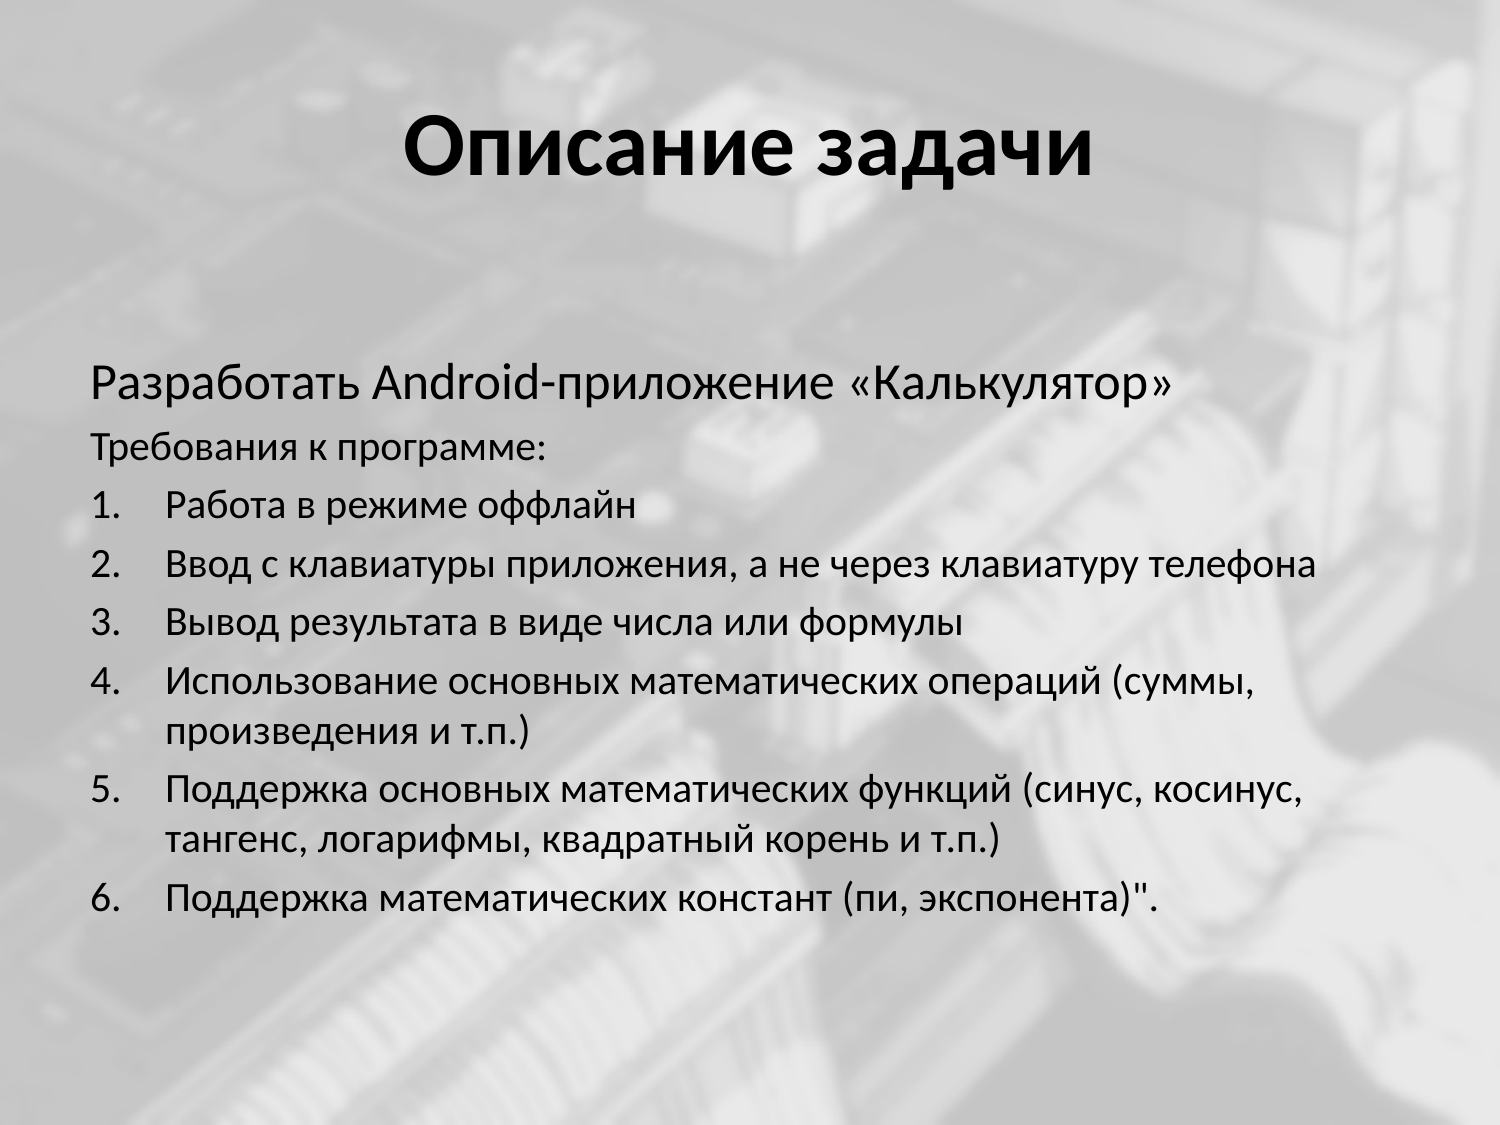

# Описание задачи
Разработать Android-приложение «Калькулятор»
Требования к программе:
Работа в режиме оффлайн
Ввод с клавиатуры приложения, а не через клавиатуру телефона
Вывод результата в виде числа или формулы
Использование основных математических операций (суммы, произведения и т.п.)
Поддержка основных математических функций (синус, косинус, тангенс, логарифмы, квадратный корень и т.п.)
Поддержка математических констант (пи, экспонента)".